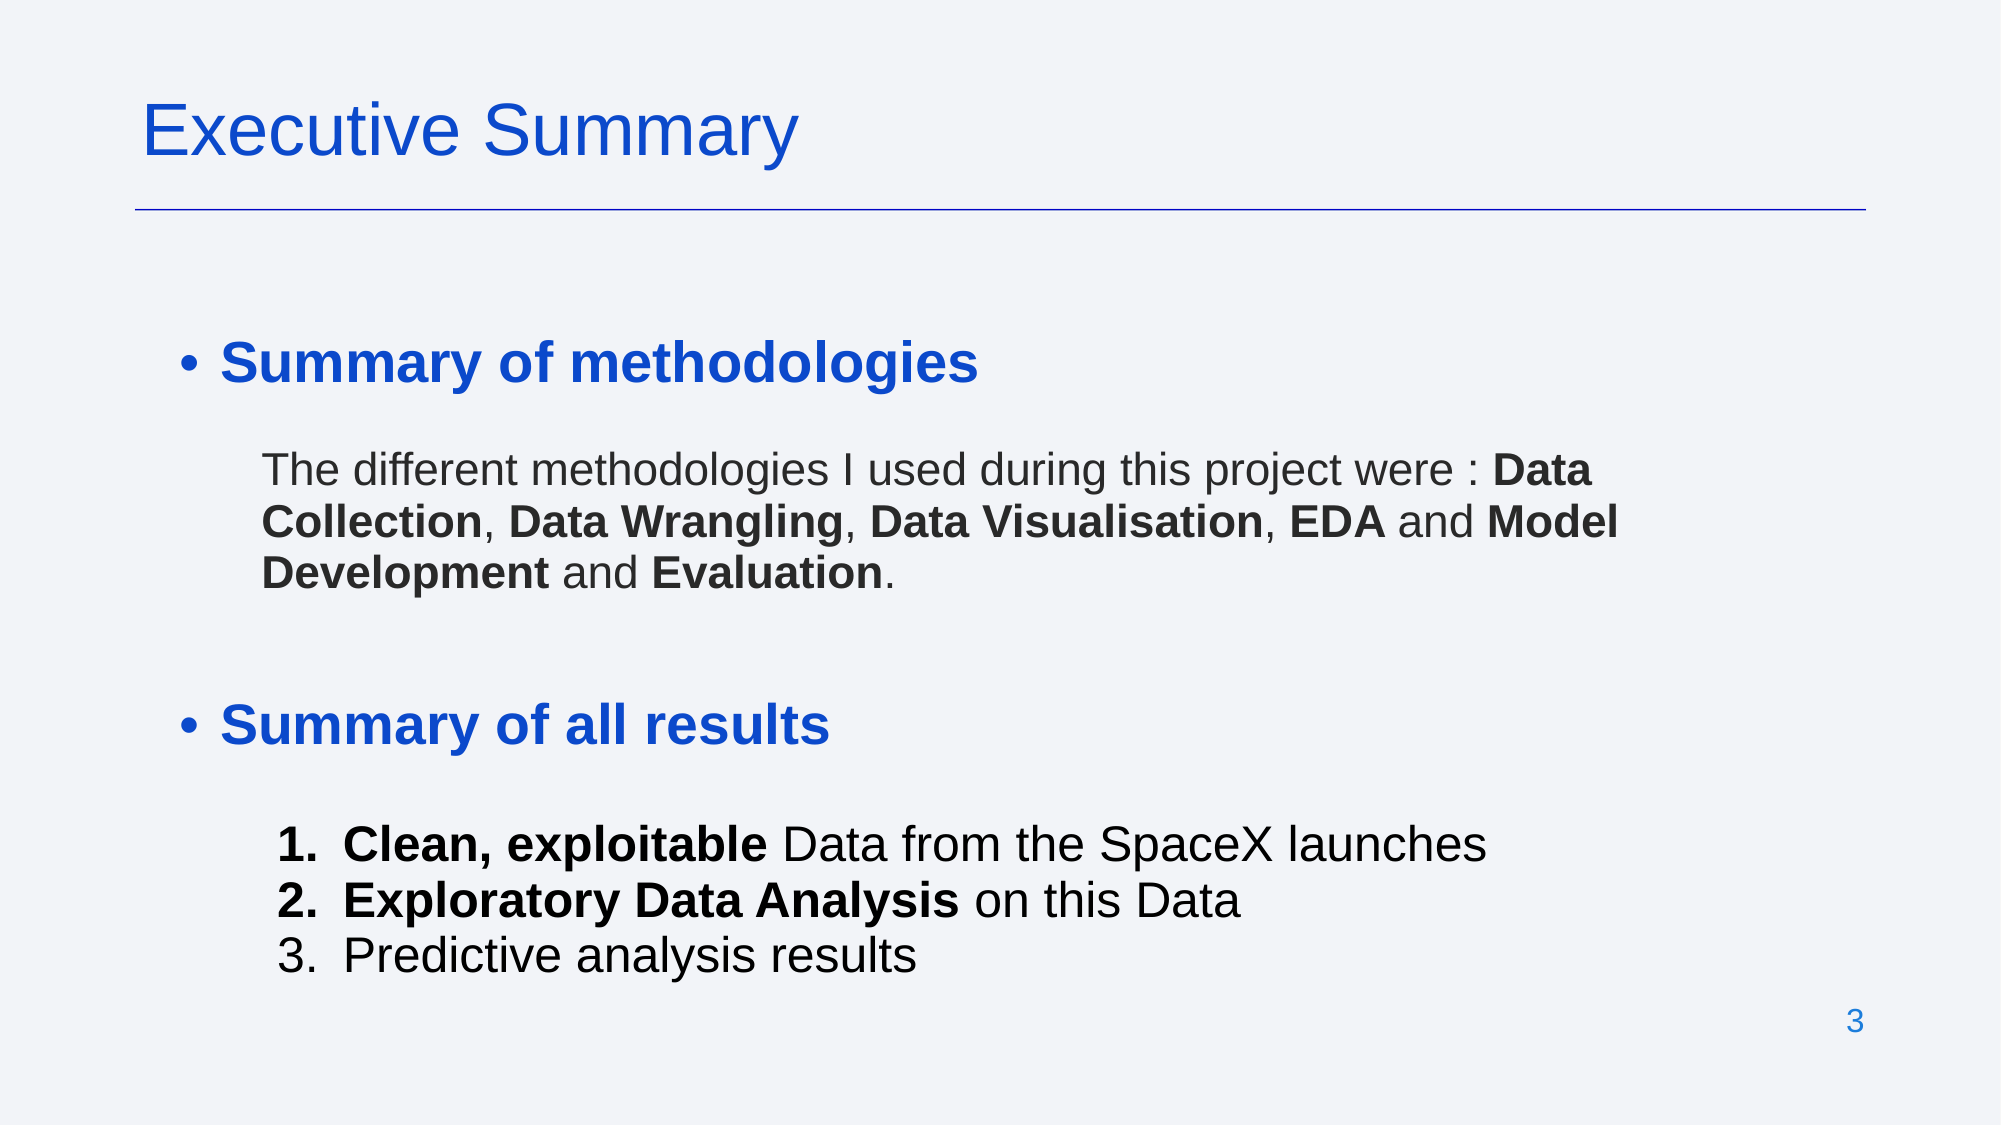

Executive Summary
Summary of methodologies

The different methodologies I used during this project were : Data Collection, Data Wrangling, Data Visualisation, EDA and Model Development and Evaluation.

Summary of all results

Clean, exploitable Data from the SpaceX launches
Exploratory Data Analysis on this Data
Predictive analysis results

3